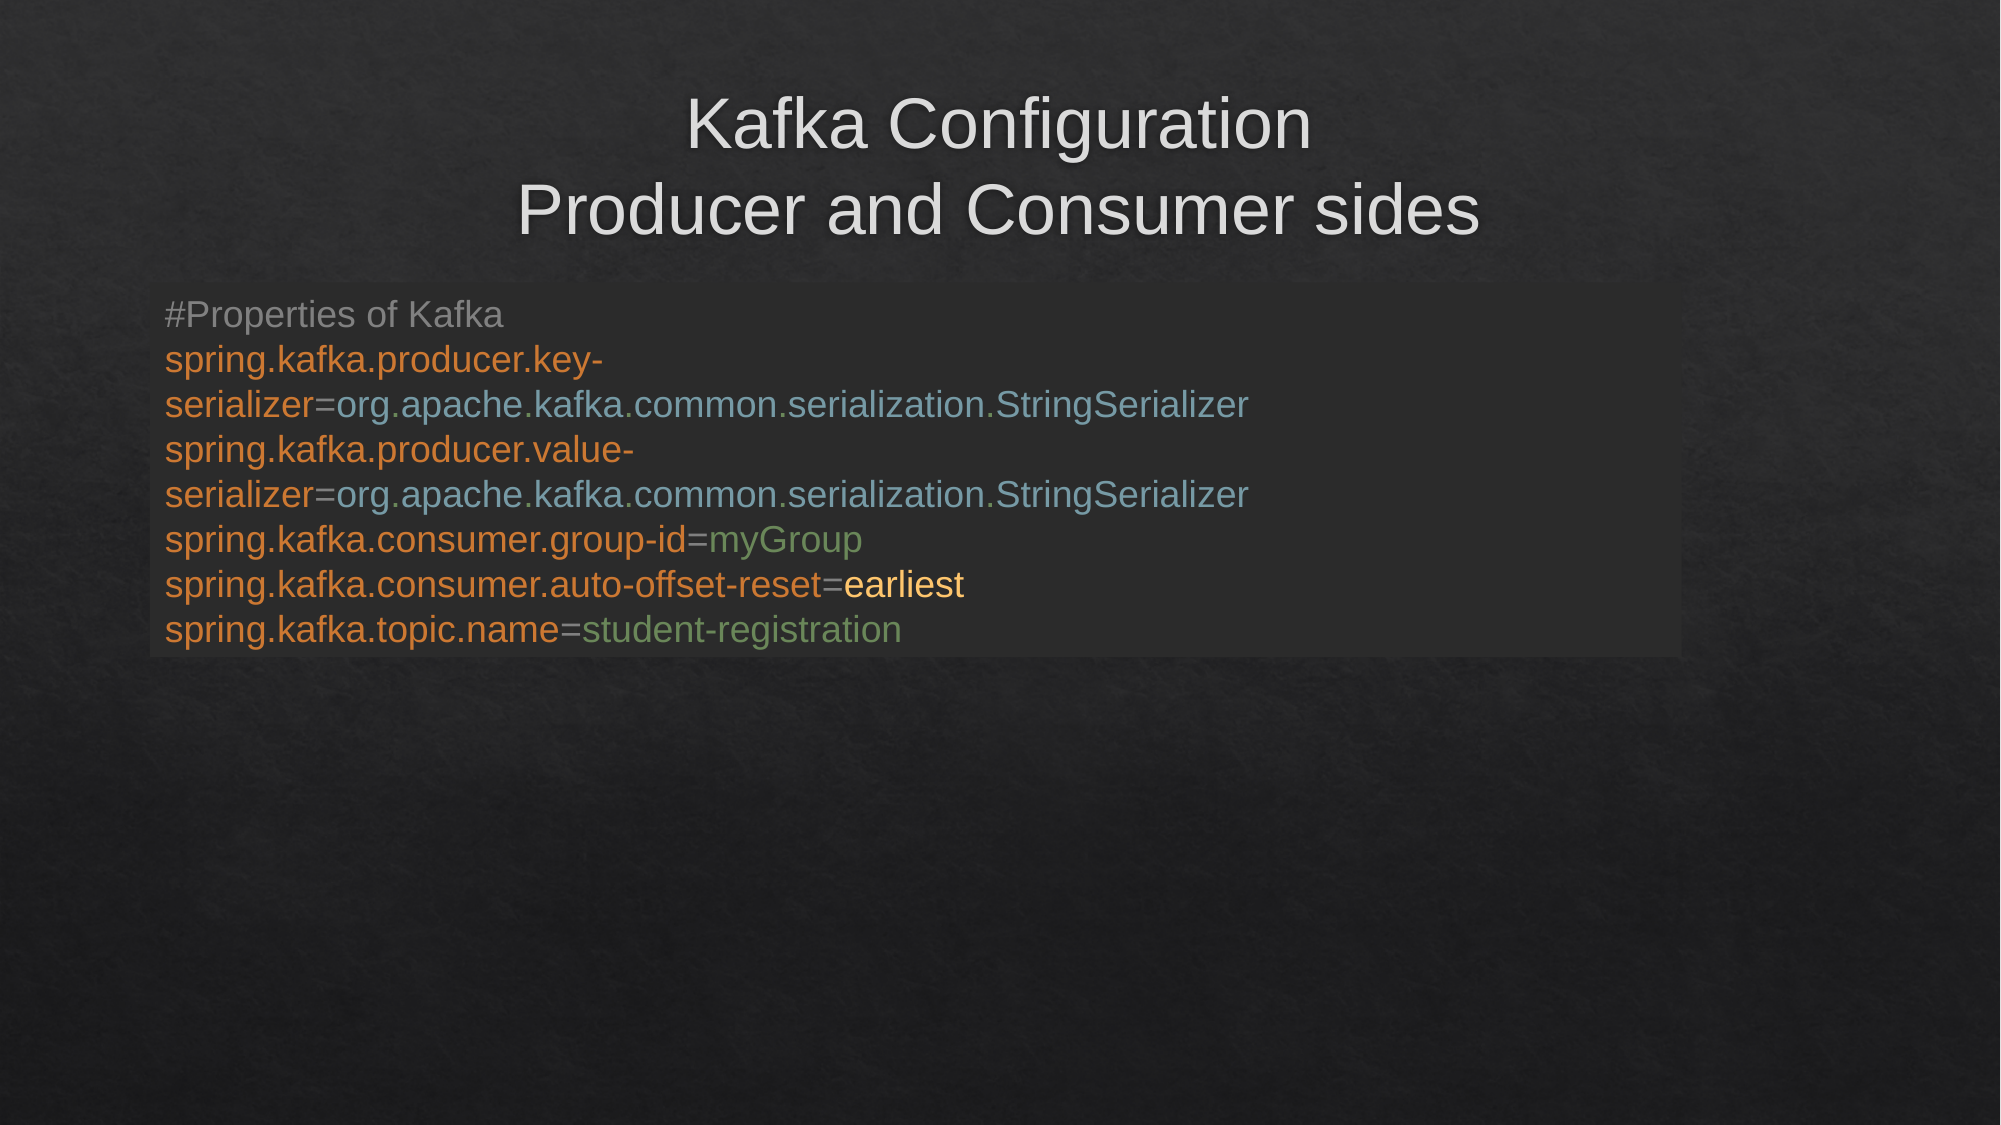

# Kafka Configuration Producer and Consumer sides
#Properties of Kafka
spring.kafka.producer.key-serializer=org.apache.kafka.common.serialization.StringSerializer
spring.kafka.producer.value-serializer=org.apache.kafka.common.serialization.StringSerializer
spring.kafka.consumer.group-id=myGroup
spring.kafka.consumer.auto-offset-reset=earliest
spring.kafka.topic.name=student-registration